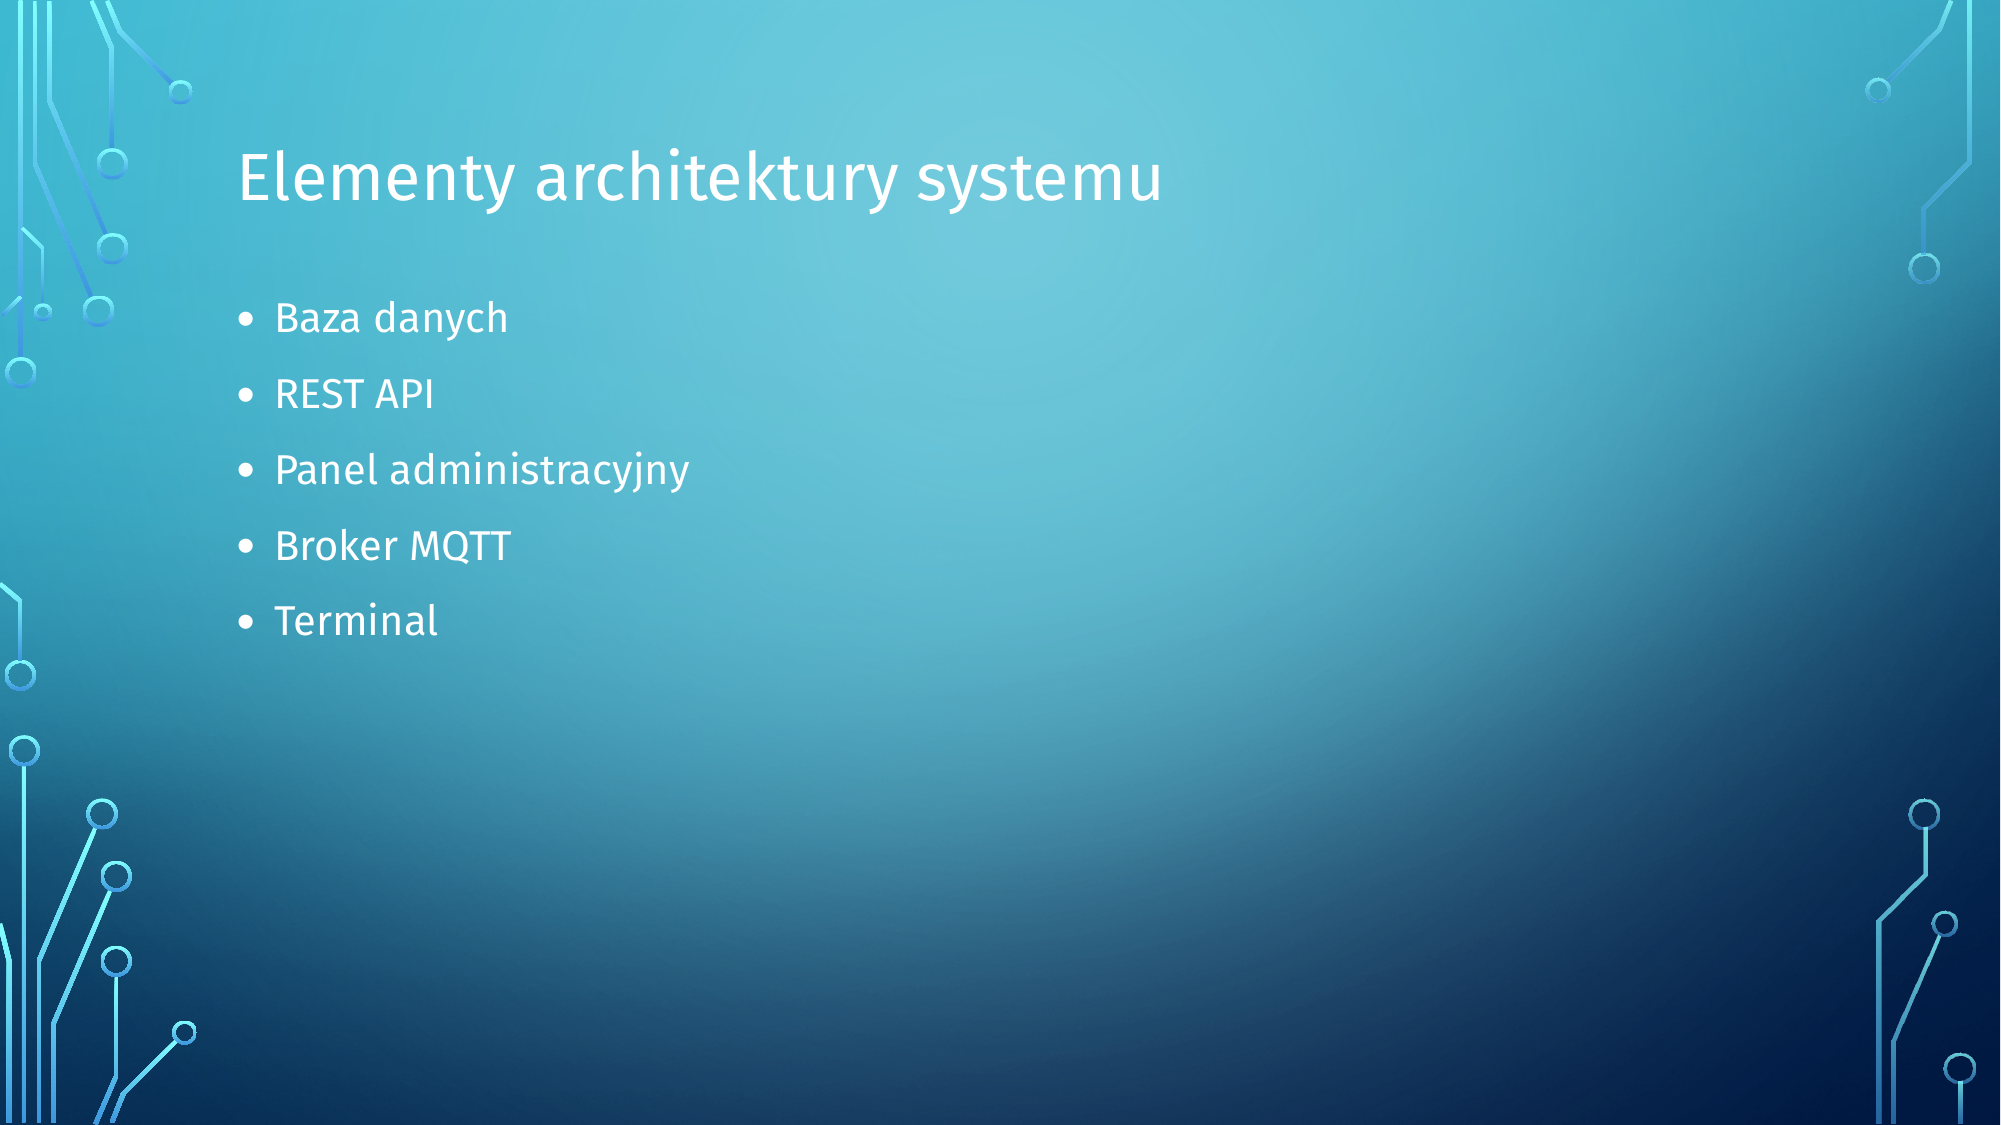

Elementy architektury systemu
Baza danych
REST API
Panel administracyjny
Broker MQTT
Terminal